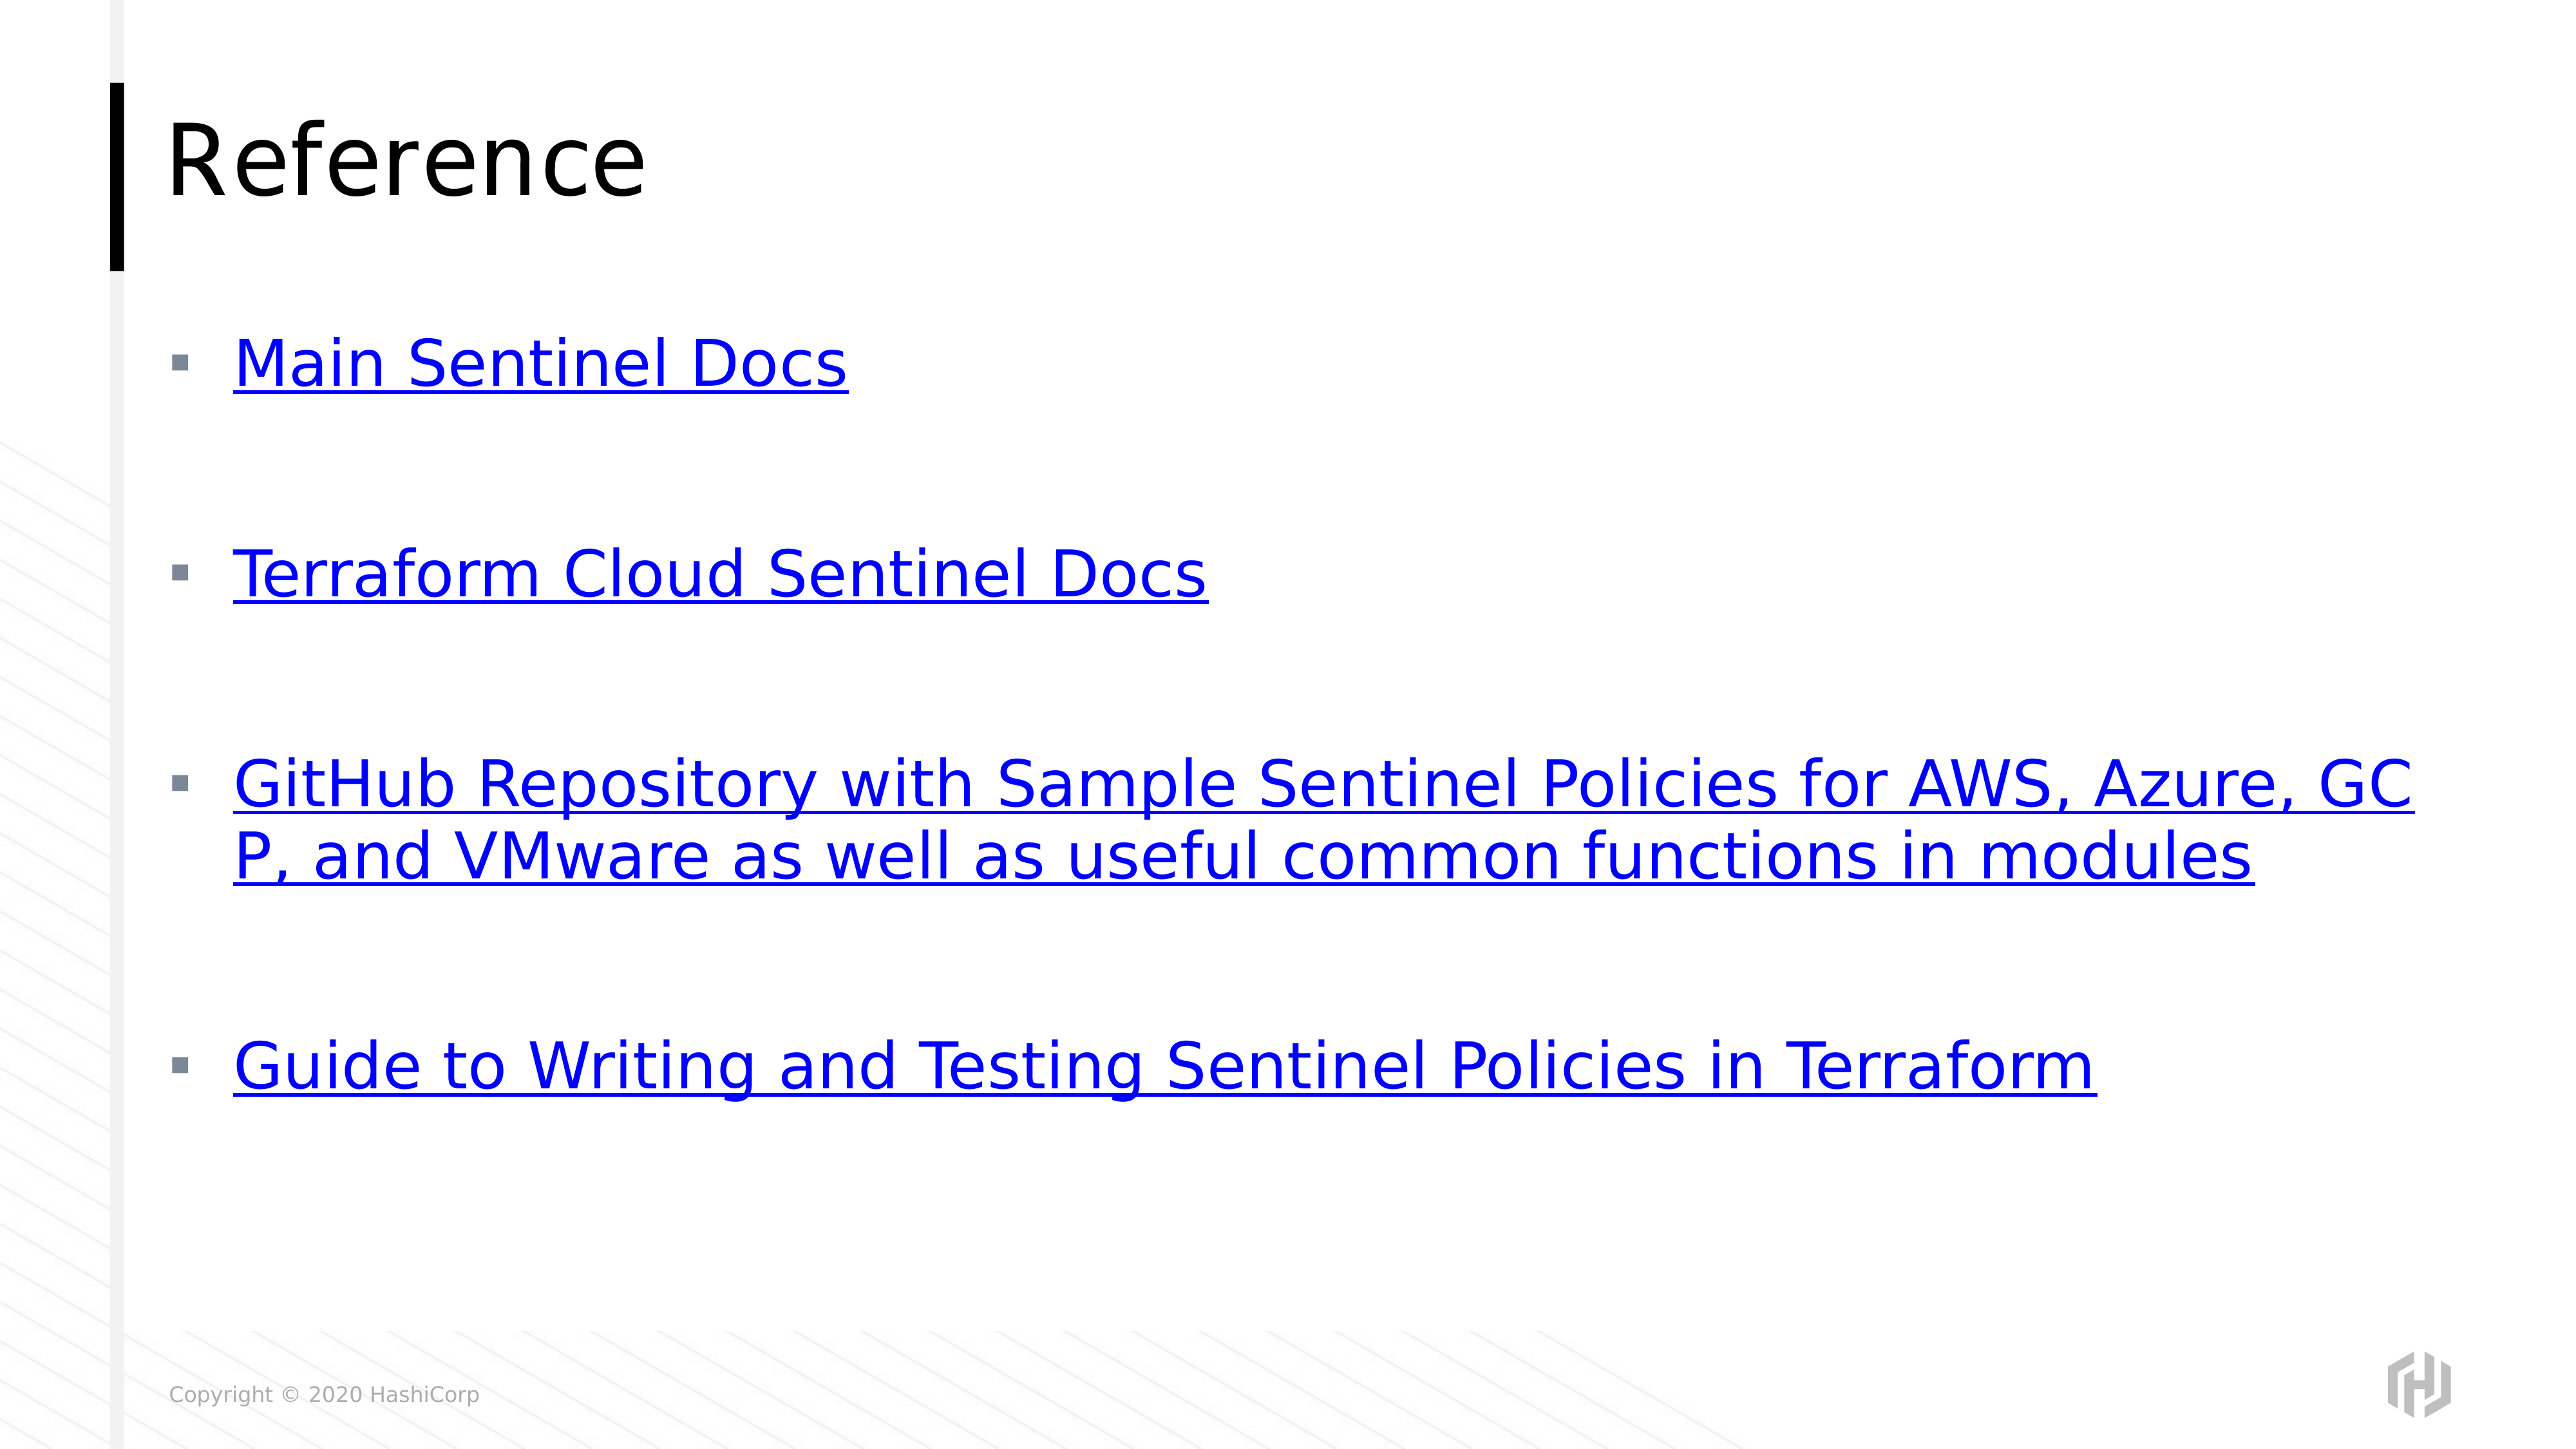

# Reference
Main Sentinel Docs

Terraform Cloud Sentinel Docs

GitHub Repository with Sample Sentinel Policies for AWS, Azure, GCP, and VMware as well as useful common functions in modules

Guide to Writing and Testing Sentinel Policies in Terraform